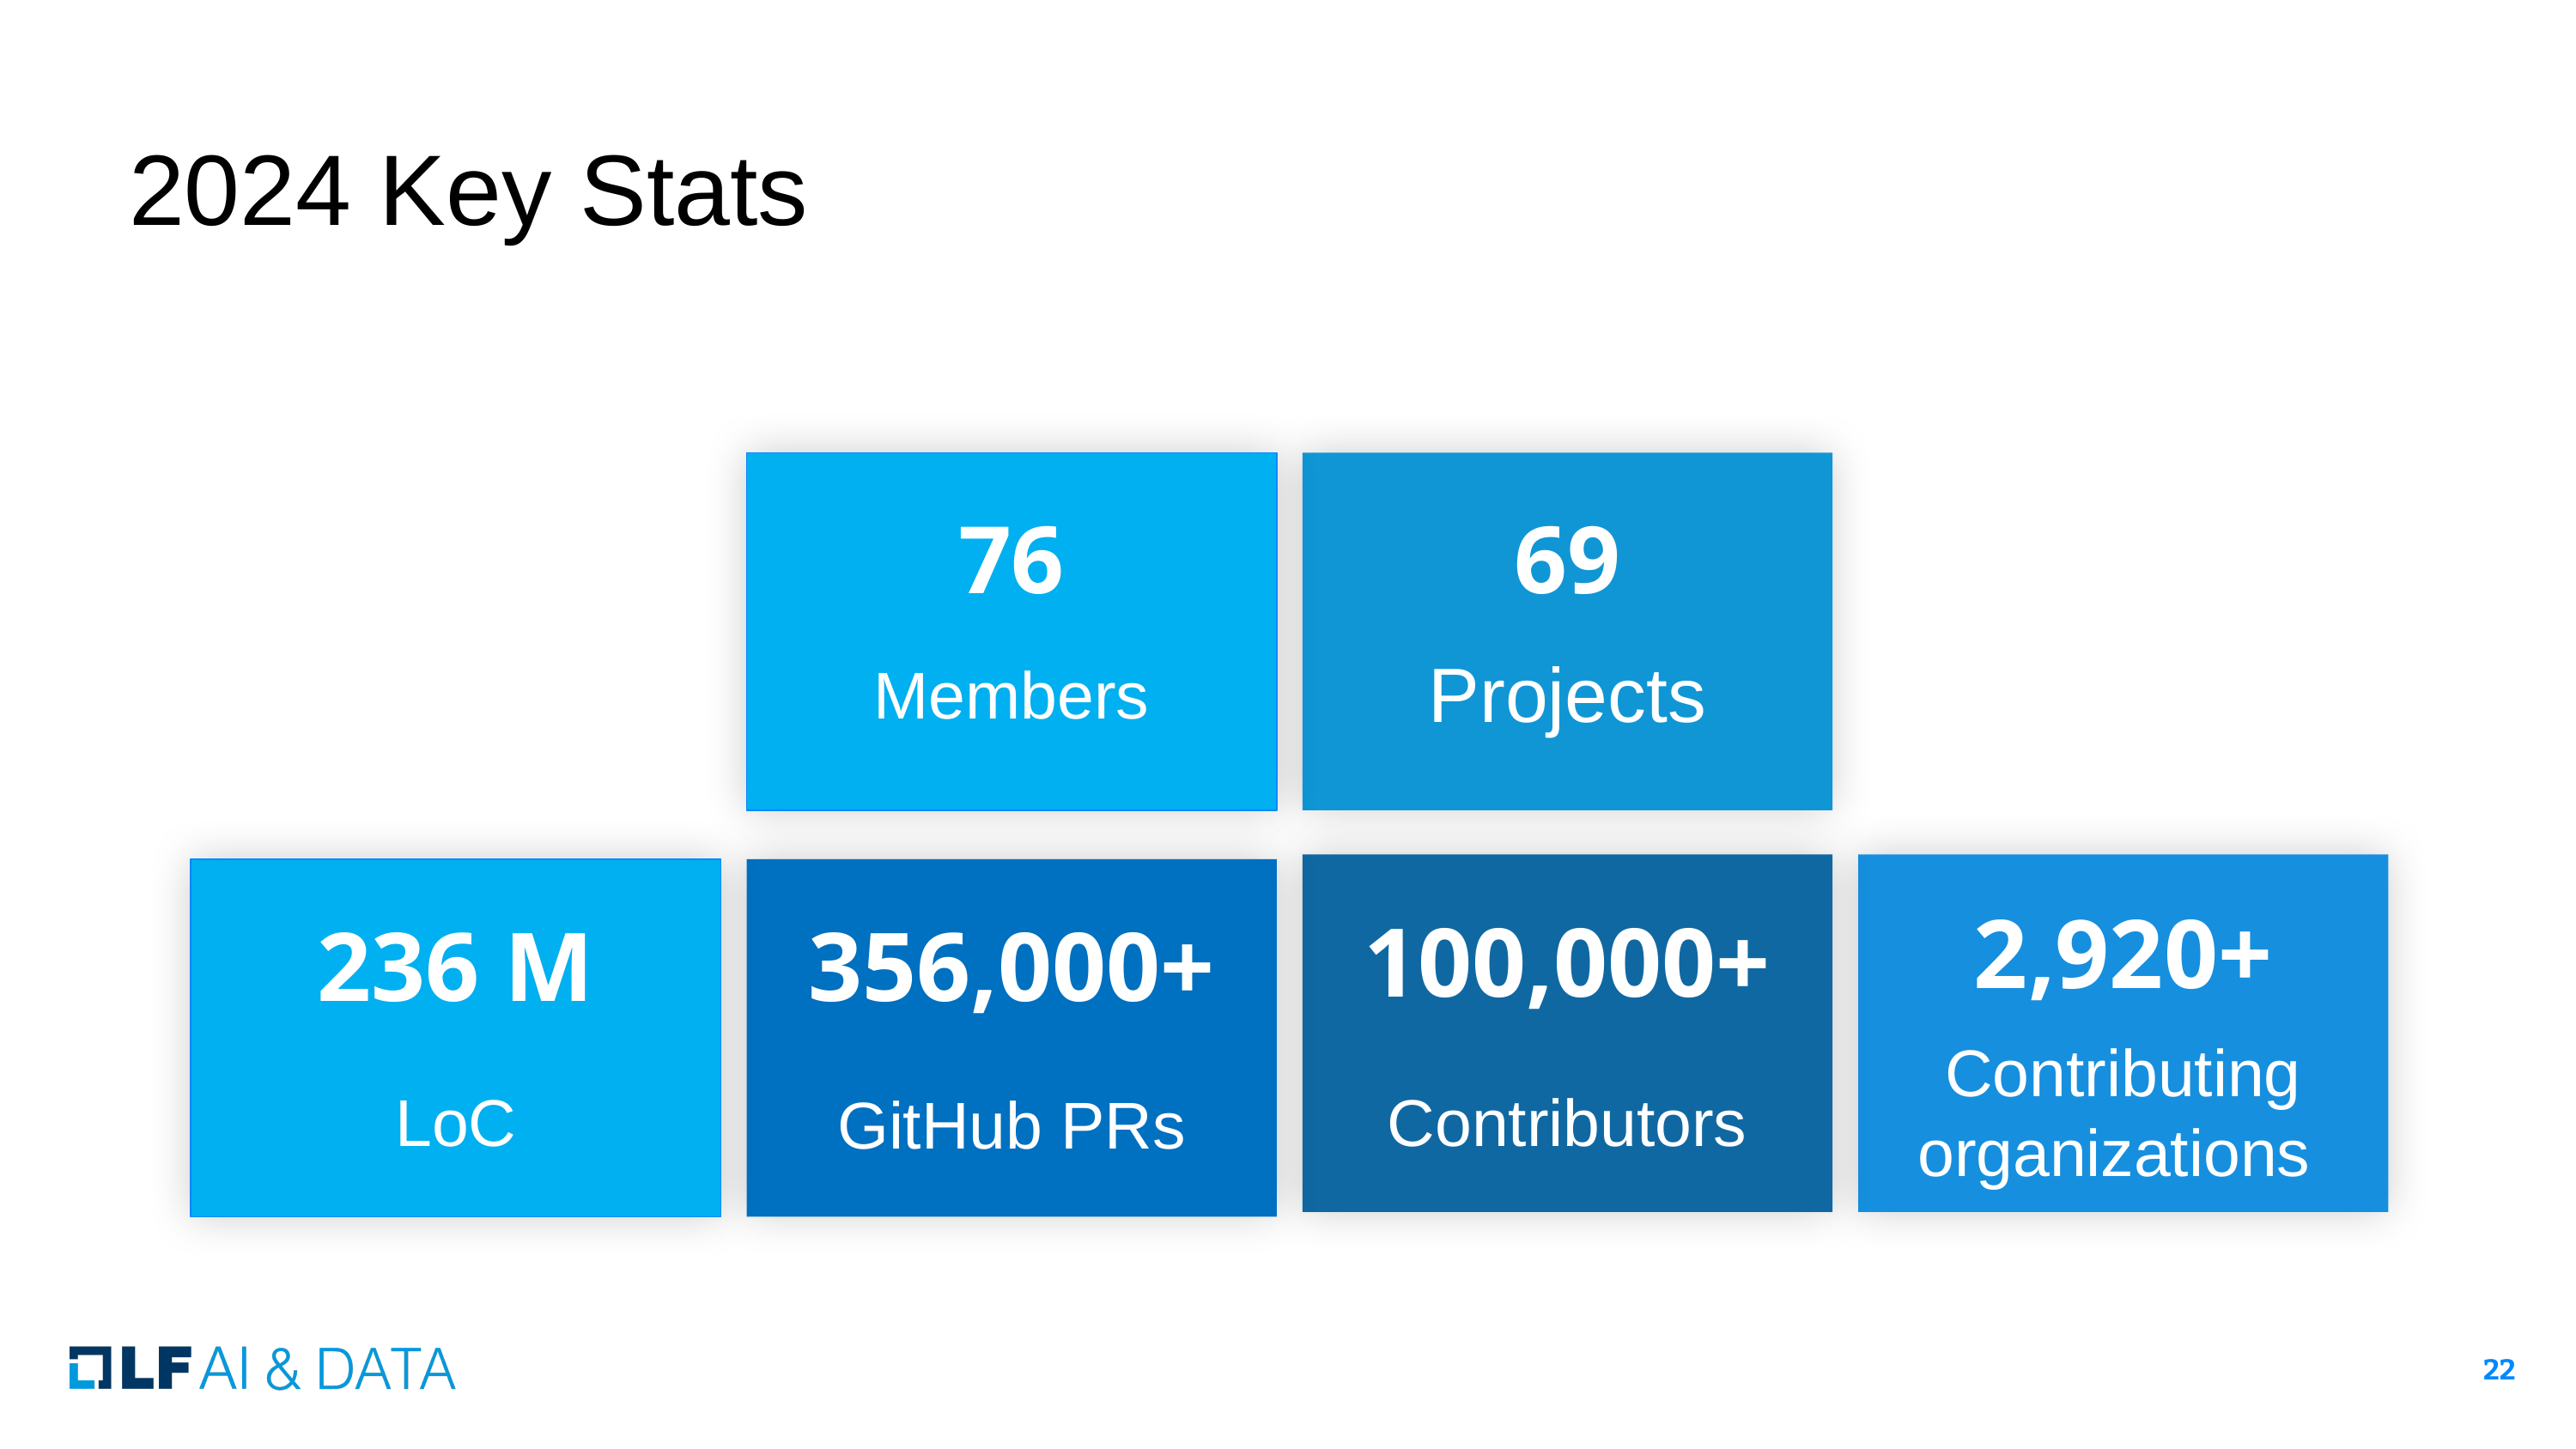

# 2024 Key Stats

76
69
Projects
Members

2,920+
100,000+
356,000+
236 M
420M
420M
Contributing organizations
Contributors
LoC
GitHub PRs
22